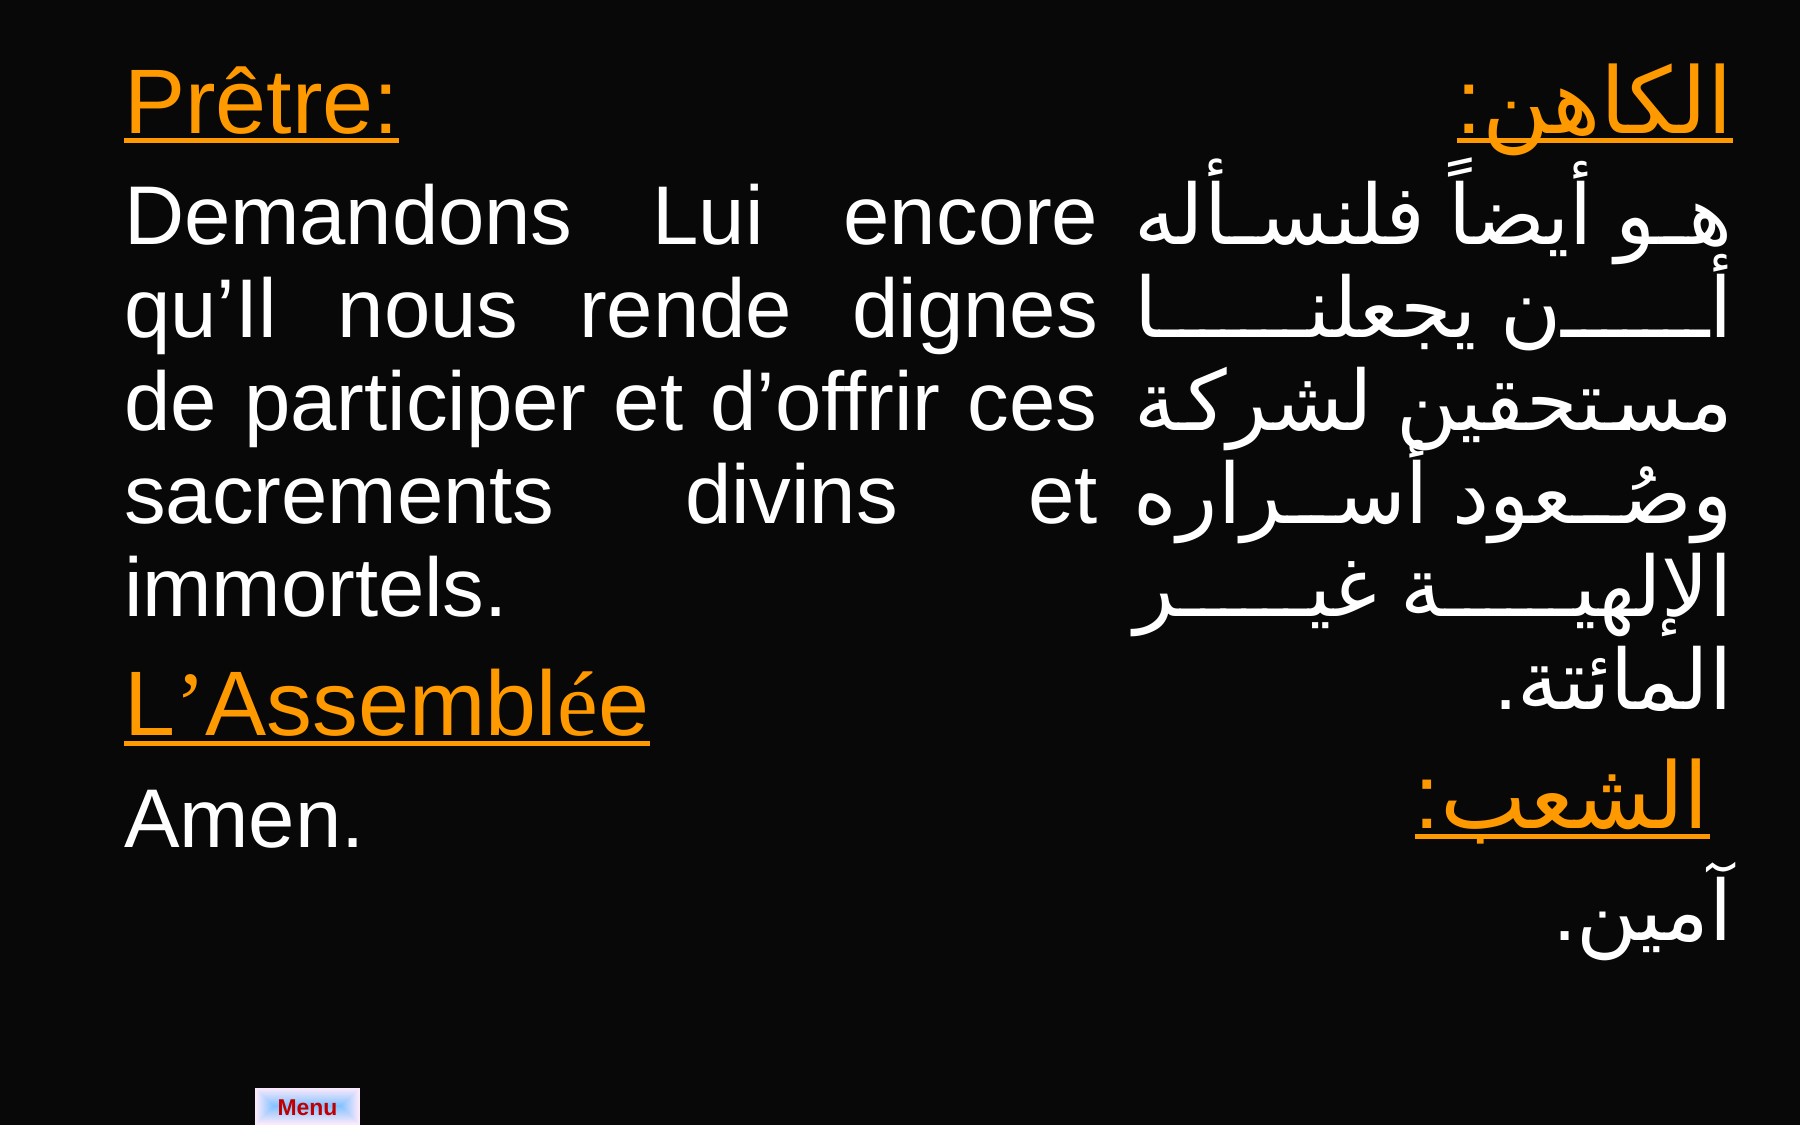

| Prêtre: Demandons Lui encore qu’Il nous rende dignes de participer et d’offrir ces sacrements divins et immortels. L’Assemblée Amen. | الكاهن: هو أيضاً فلنسأله أن يجعلنا مستحقين لشركة وصُعود أسراره الإلهية غير المائتة. الشعب: آمين. |
| --- | --- |

Menu